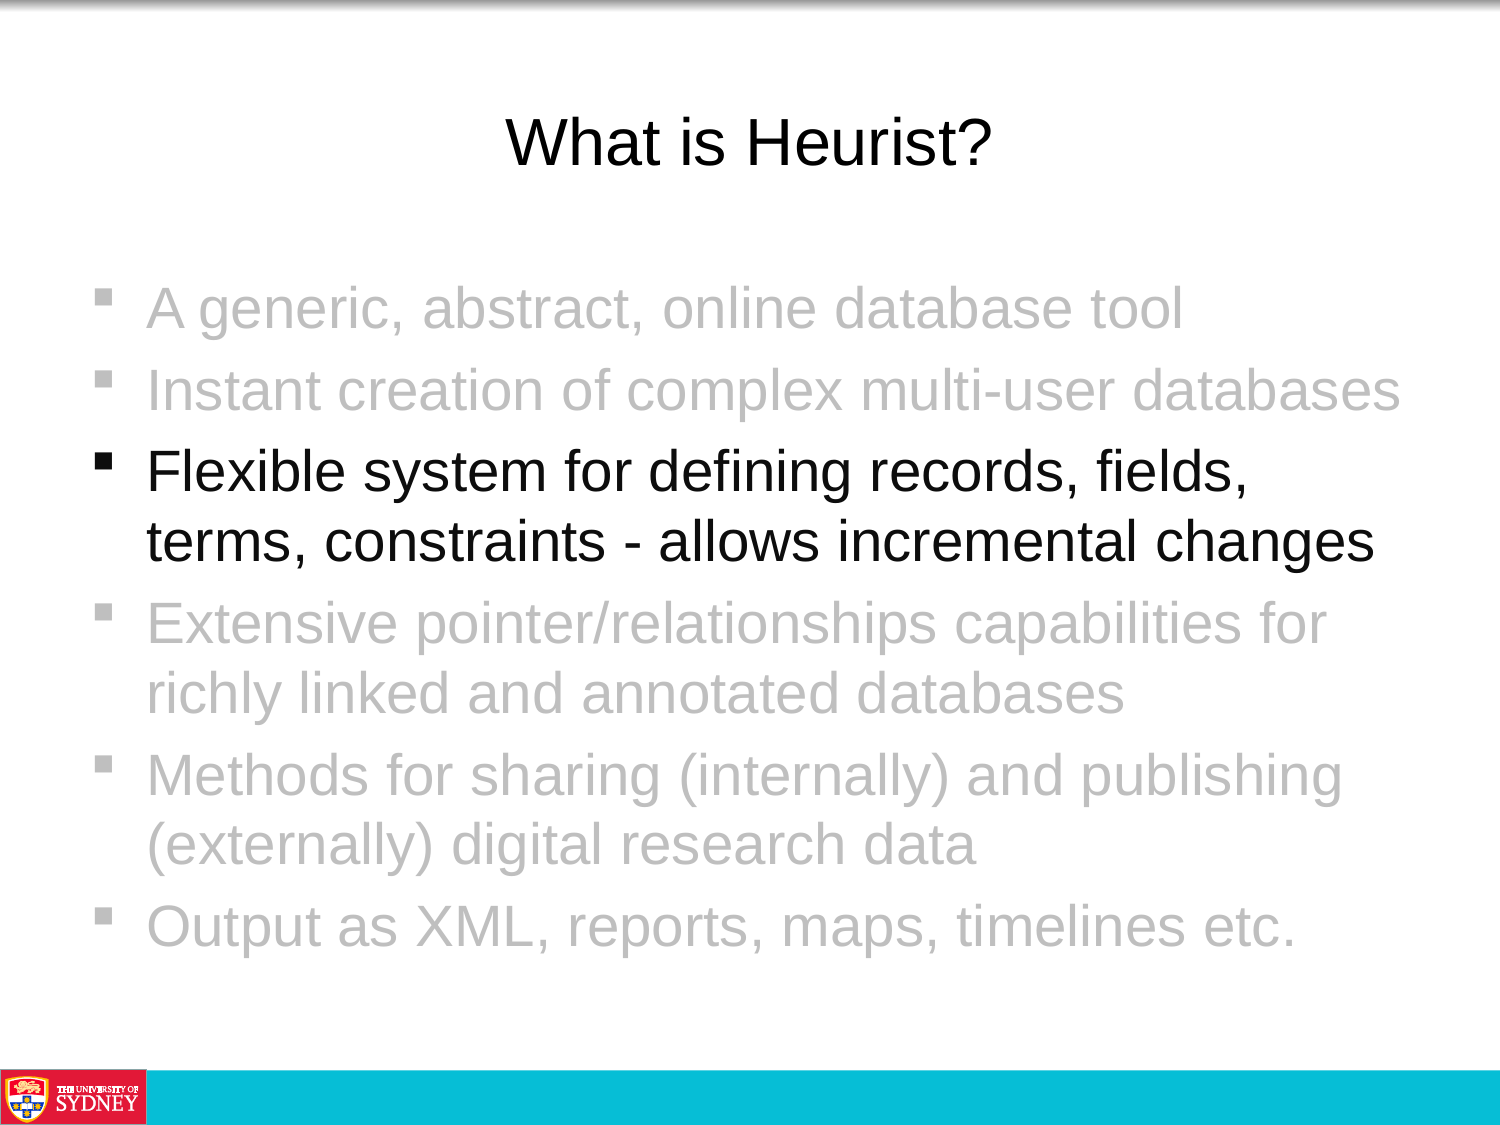

# What is Heurist?
A generic, abstract, online database tool
Instant creation of complex multi-user databases
Flexible system for defining records, fields, terms, constraints - allows incremental changes
Extensive pointer/relationships capabilities for richly linked and annotated databases
Methods for sharing (internally) and publishing (externally) digital research data
Output as XML, reports, maps, timelines etc.